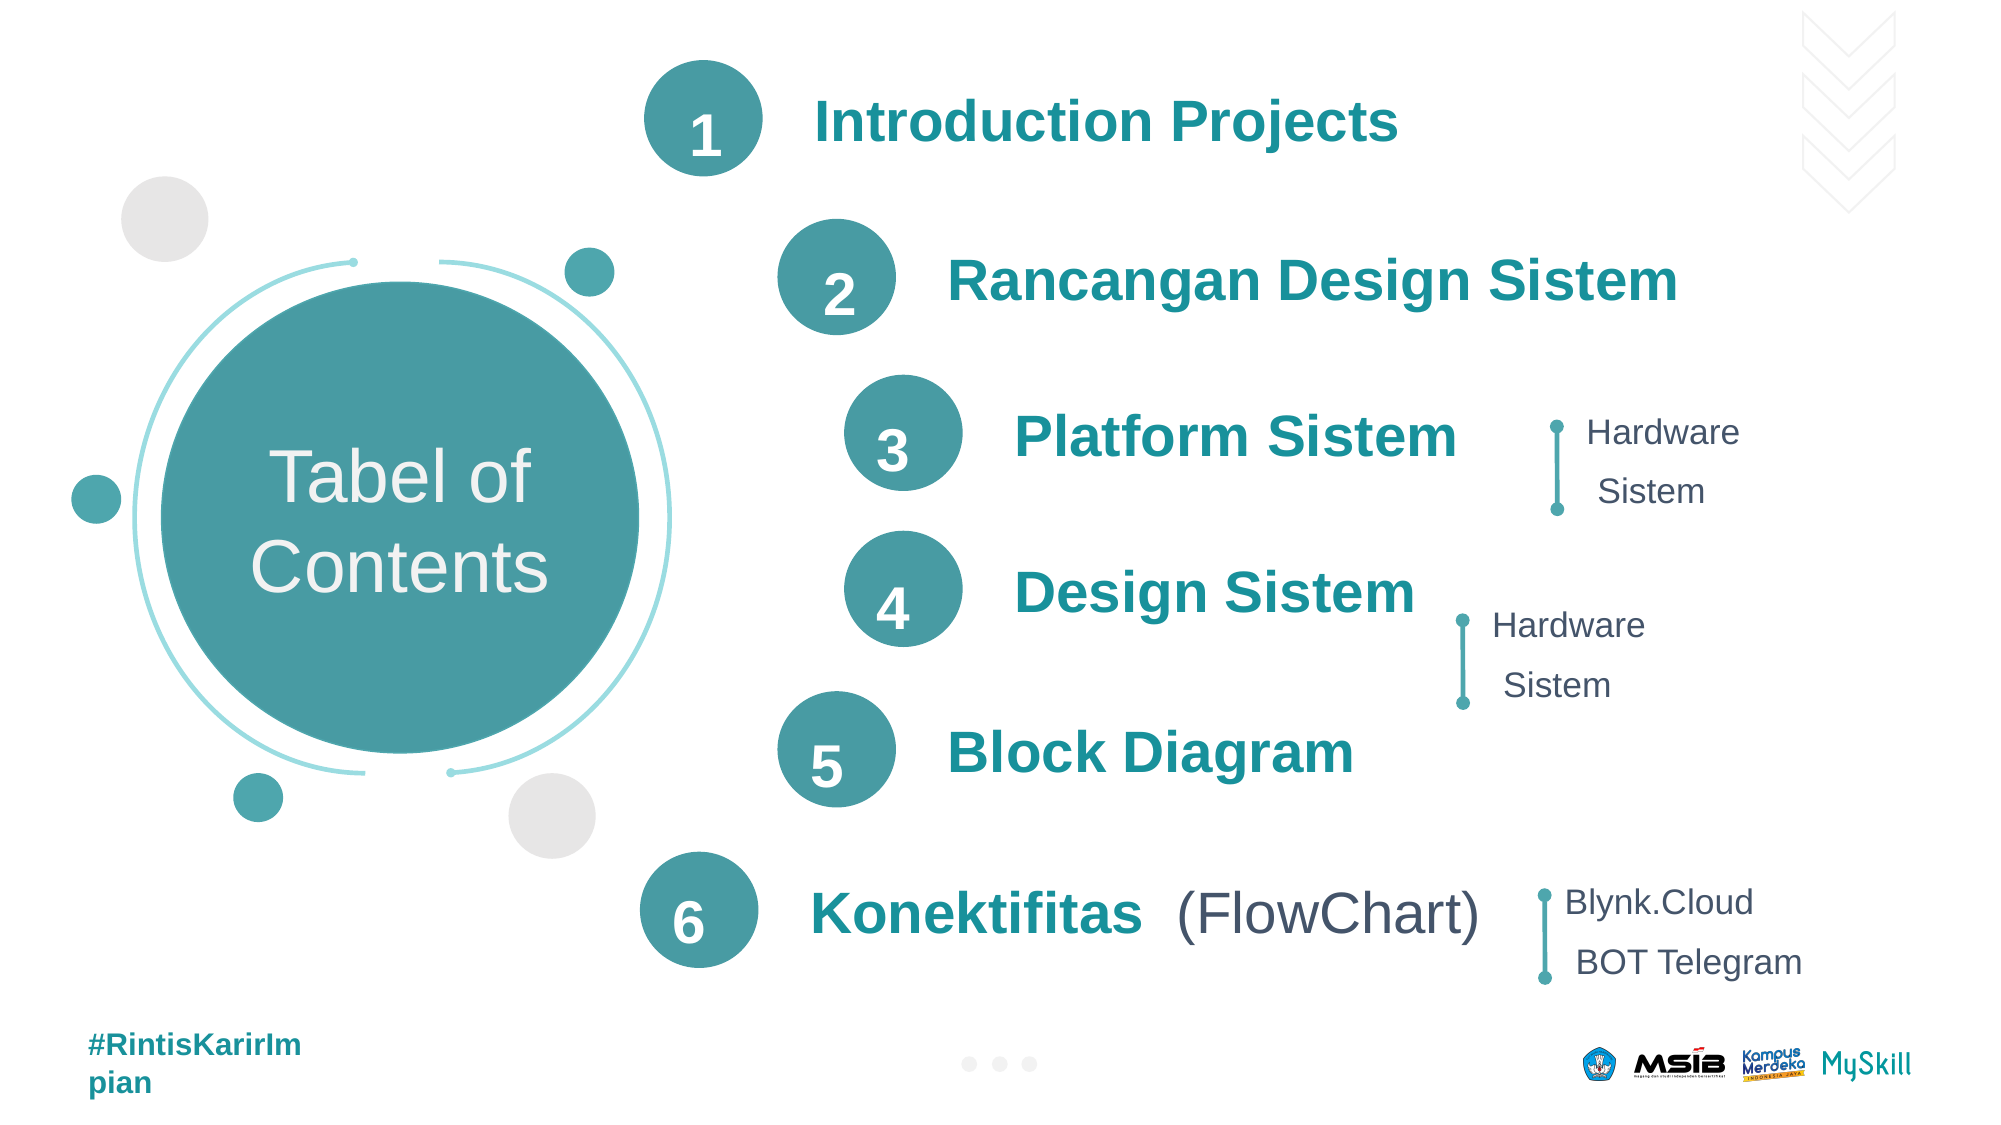

Introduction Projects

1

Rancangan Design Sistem

2

Platform Sistem

3
Hardware
# Tabel of Contents
Sistem

Design Sistem

4
Hardware
Sistem
Block Diagram

5

Konektifitas  (FlowChart)

6
Blynk.Cloud
BOT Telegram